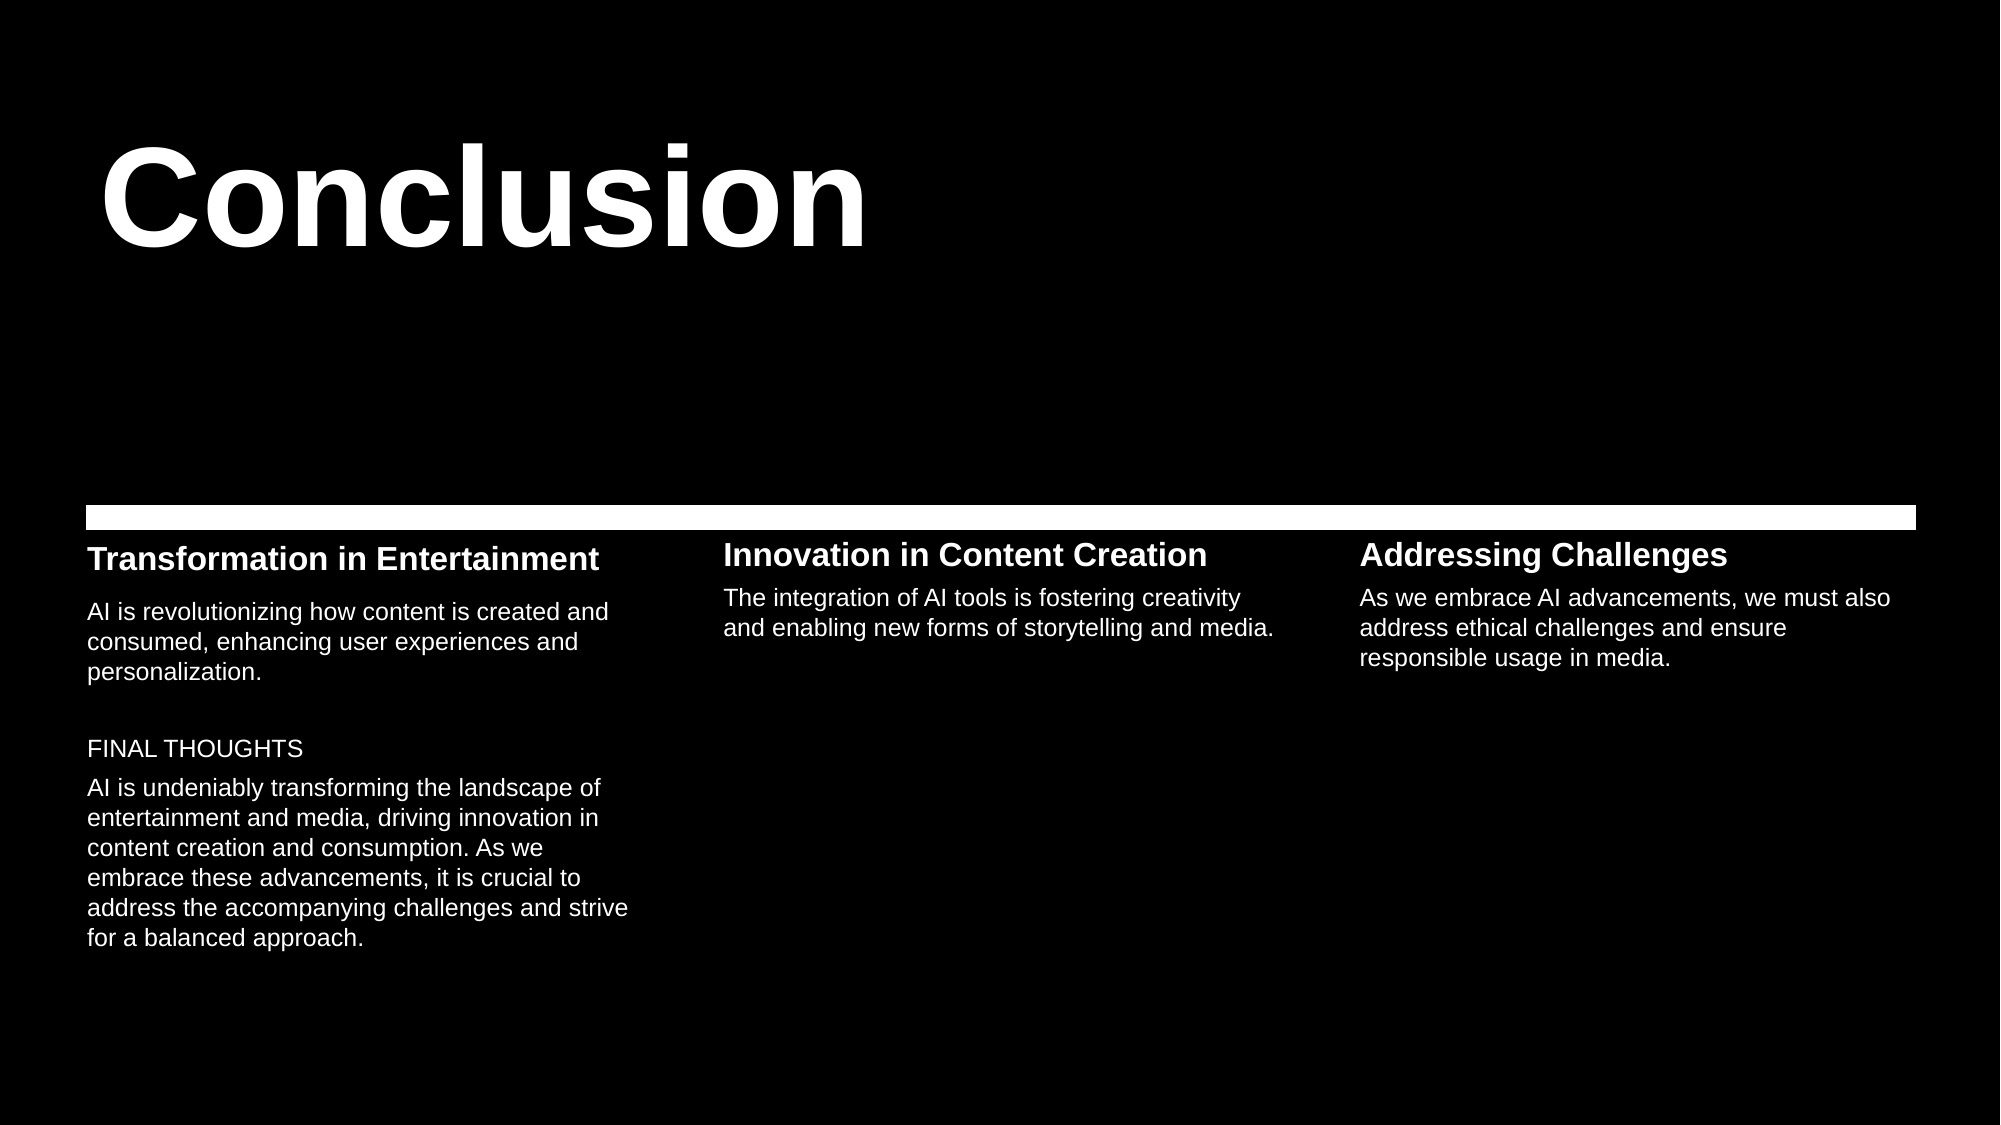

# Conclusion

Transformation in Entertainment
AI is revolutionizing how content is created and consumed, enhancing user experiences and personalization.

FINAL THOUGHTS
AI is undeniably transforming the landscape of entertainment and media, driving innovation in content creation and consumption. As we embrace these advancements, it is crucial to address the accompanying challenges and strive for a balanced approach.
Innovation in Content Creation
The integration of AI tools is fostering creativity and enabling new forms of storytelling and media.
Addressing Challenges
As we embrace AI advancements, we must also address ethical challenges and ensure responsible usage in media.